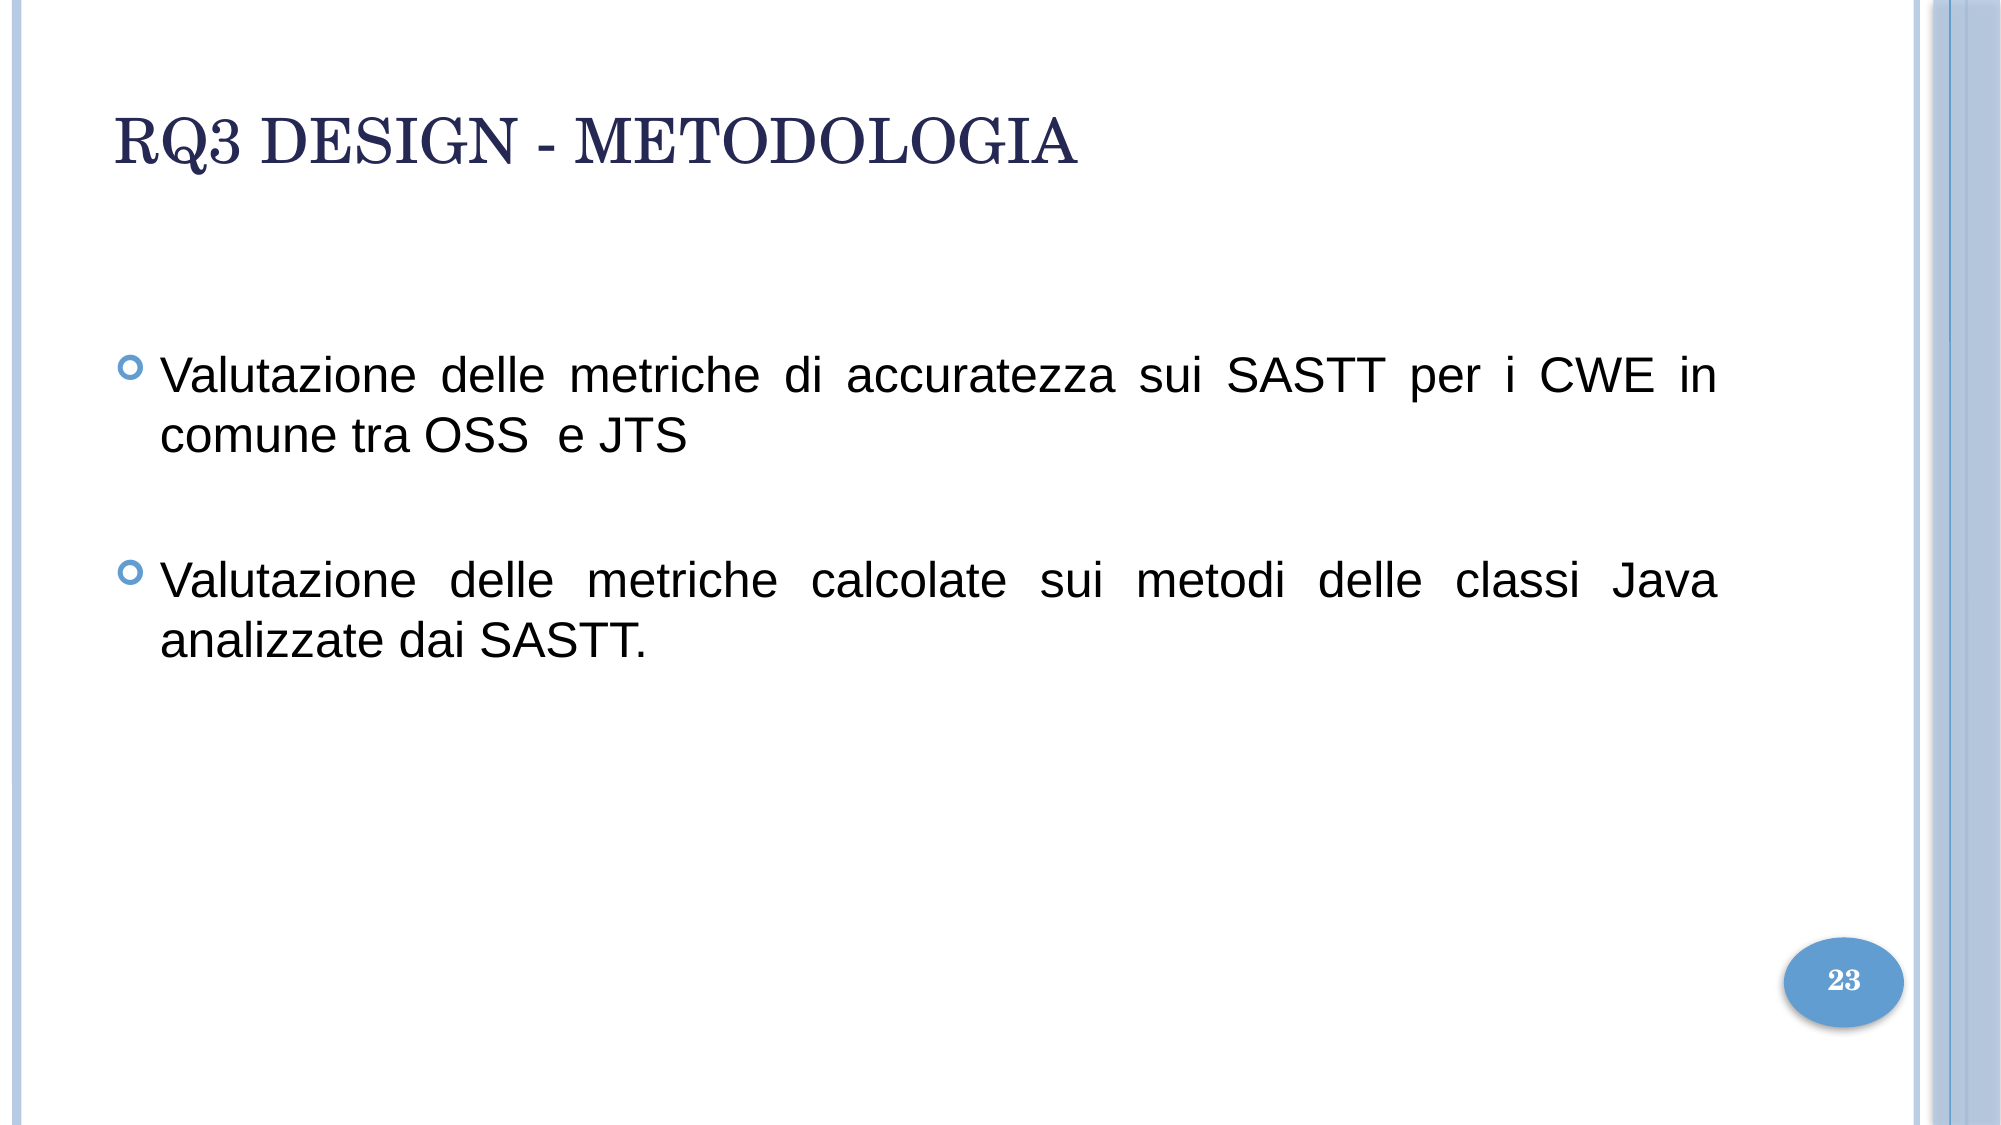

# RQ3 Design - Metodologia

Valutazione delle metriche di accuratezza sui SASTT per i CWE in comune tra OSS  e JTS

Valutazione delle metriche calcolate sui metodi delle classi Java analizzate dai SASTT.

23